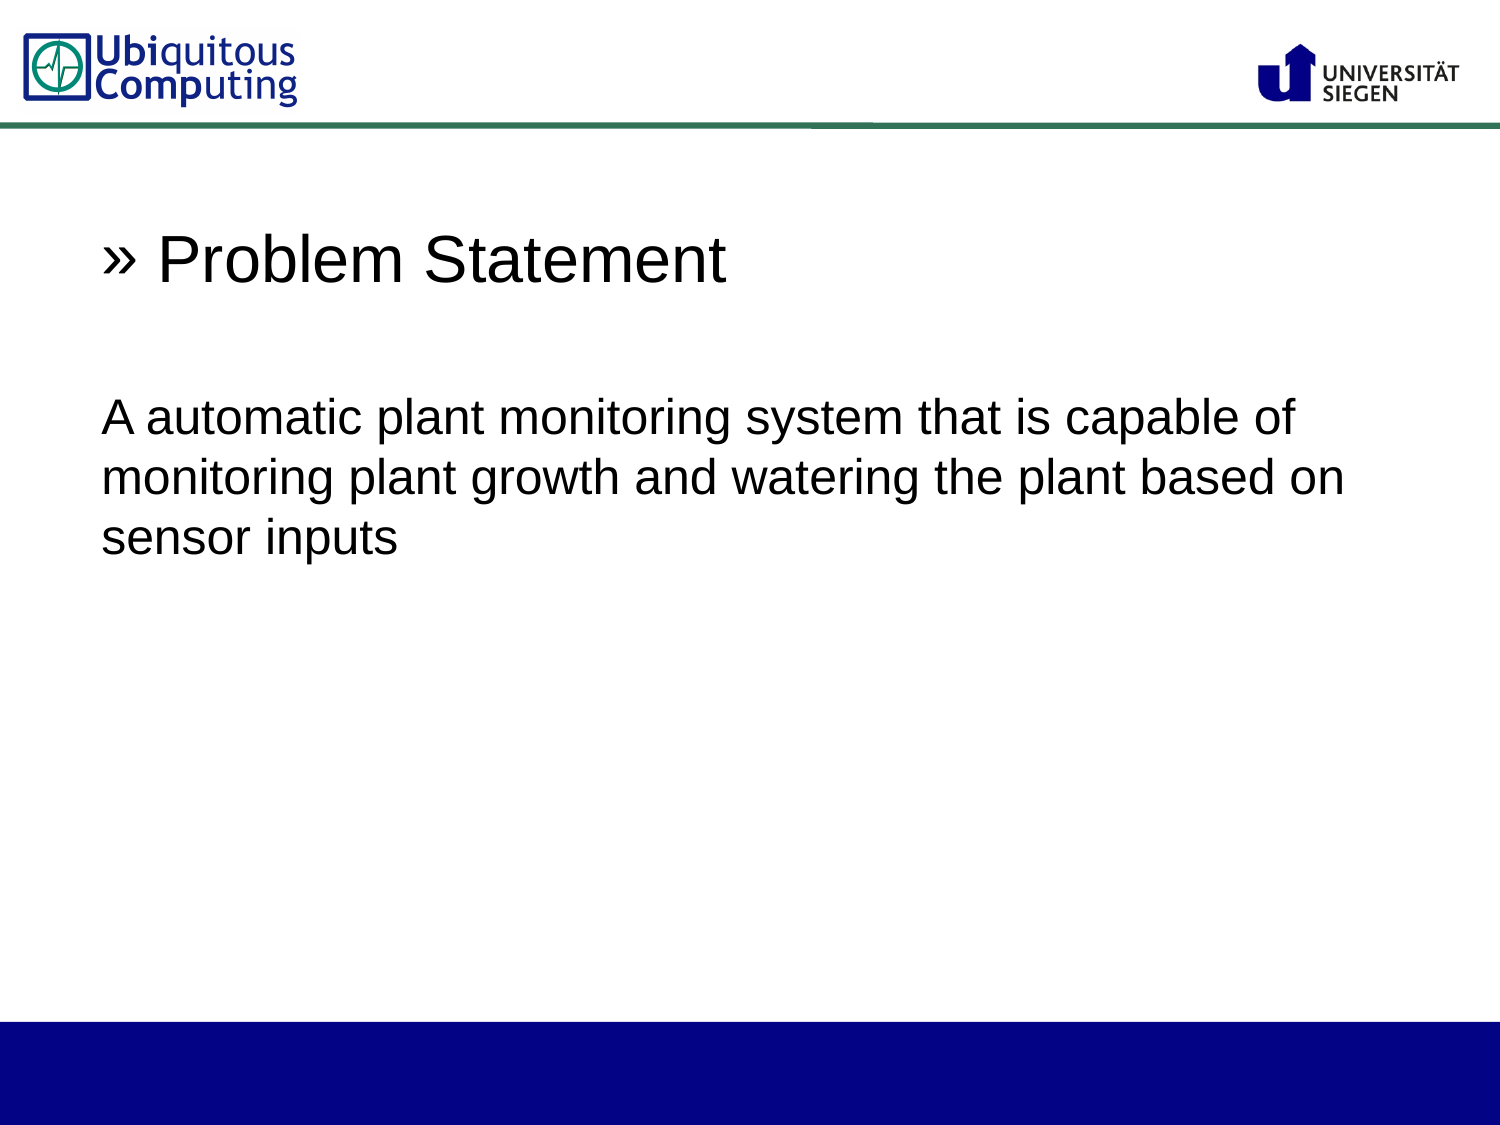

Problem Statement

A automatic plant monitoring system that is capable of monitoring plant growth and watering the plant based on sensor inputs